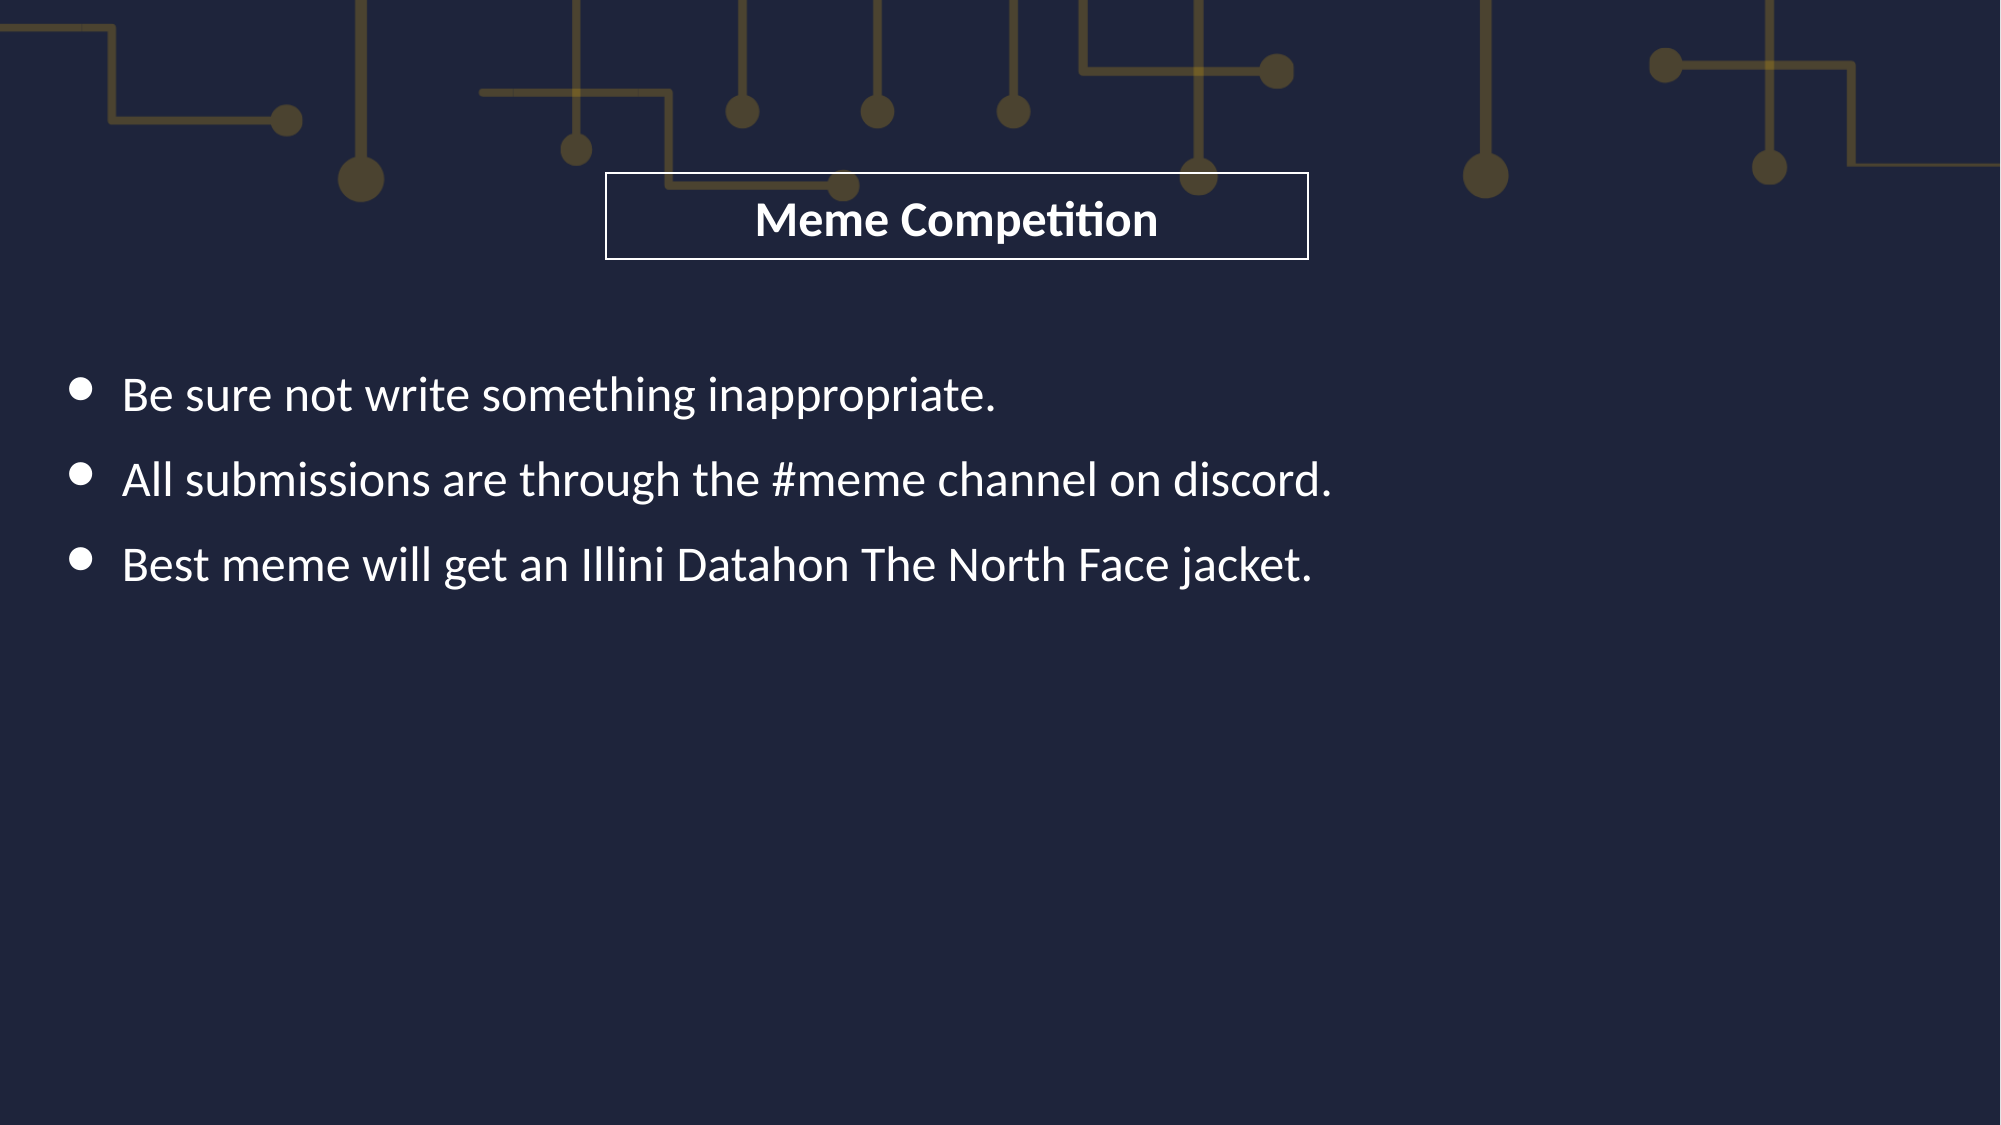

Meme Competition
Be sure not write something inappropriate.
All submissions are through the #meme channel on discord.
Best meme will get an Illini Datahon The North Face jacket.